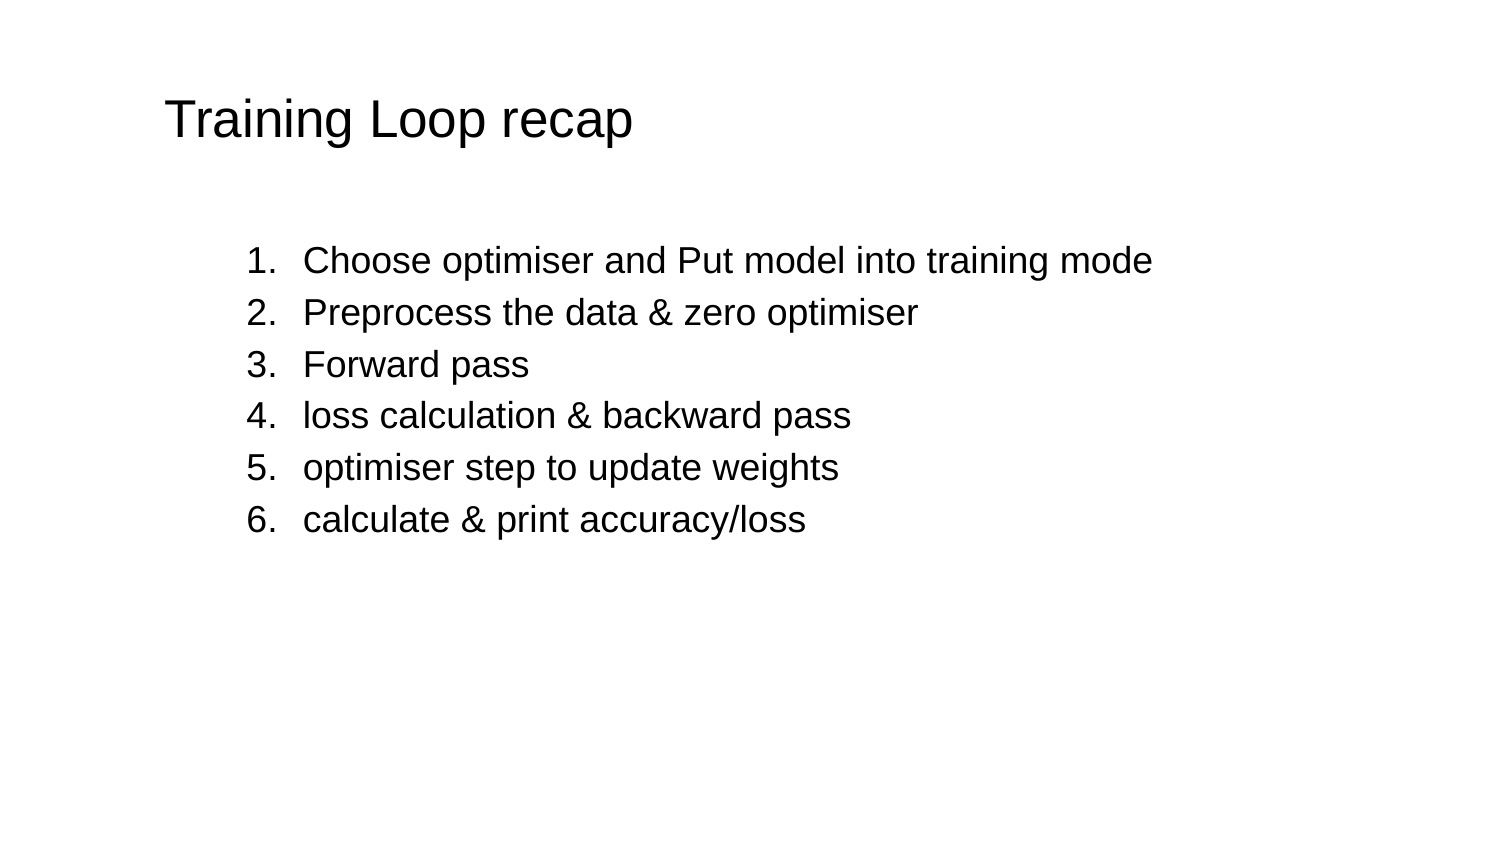

# Training Loop recap
Choose optimiser and Put model into training mode
Preprocess the data & zero optimiser
Forward pass
loss calculation & backward pass
optimiser step to update weights
calculate & print accuracy/loss